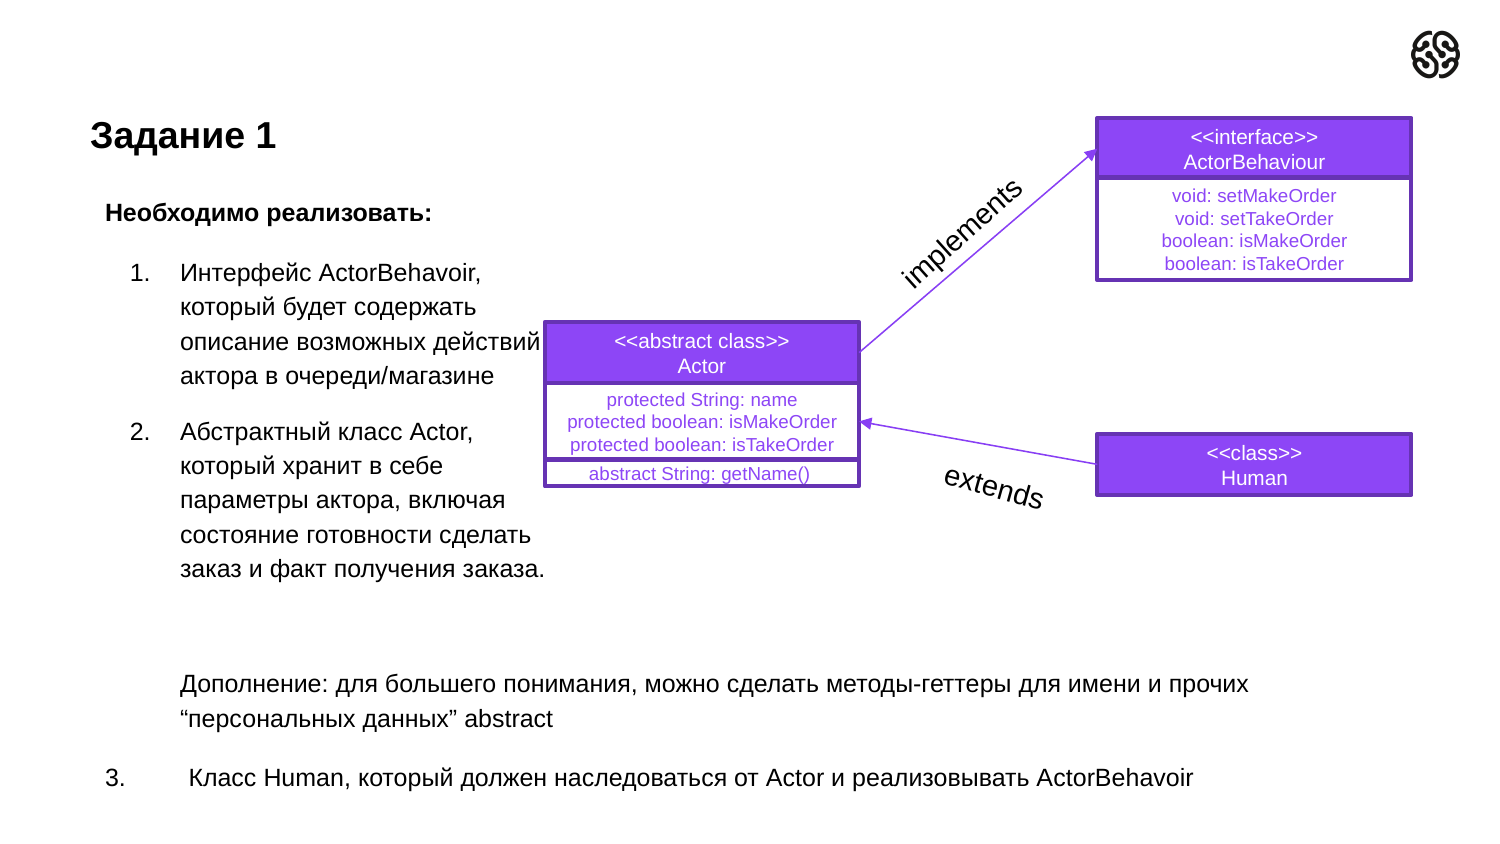

<<interface>>
ActorBehaviour
# Задание 1
Необходимо реализовать:
Интерфейс ActorBehavoir, который будет содержать описание возможных действий актора в очереди/магазине
Абстрактный класс Actor, который хранит в себе параметры актора, включая состояние готовности сделать заказ и факт получения заказа.

void: setMakeOrder
void: setTakeOrder
boolean: isMakeOrder
boolean: isTakeOrder
implements
<<abstract class>>
Actor
protected String: name
protected boolean: isMakeOrder
protected boolean: isTakeOrder
<<class>>
Human
abstract String: getName()
extends
Дополнение: для большего понимания, можно сделать методы-геттеры для имени и прочих “персональных данных” abstract
3.         Класс Human, который должен наследоваться от Actor и реализовывать ActorBehavoir